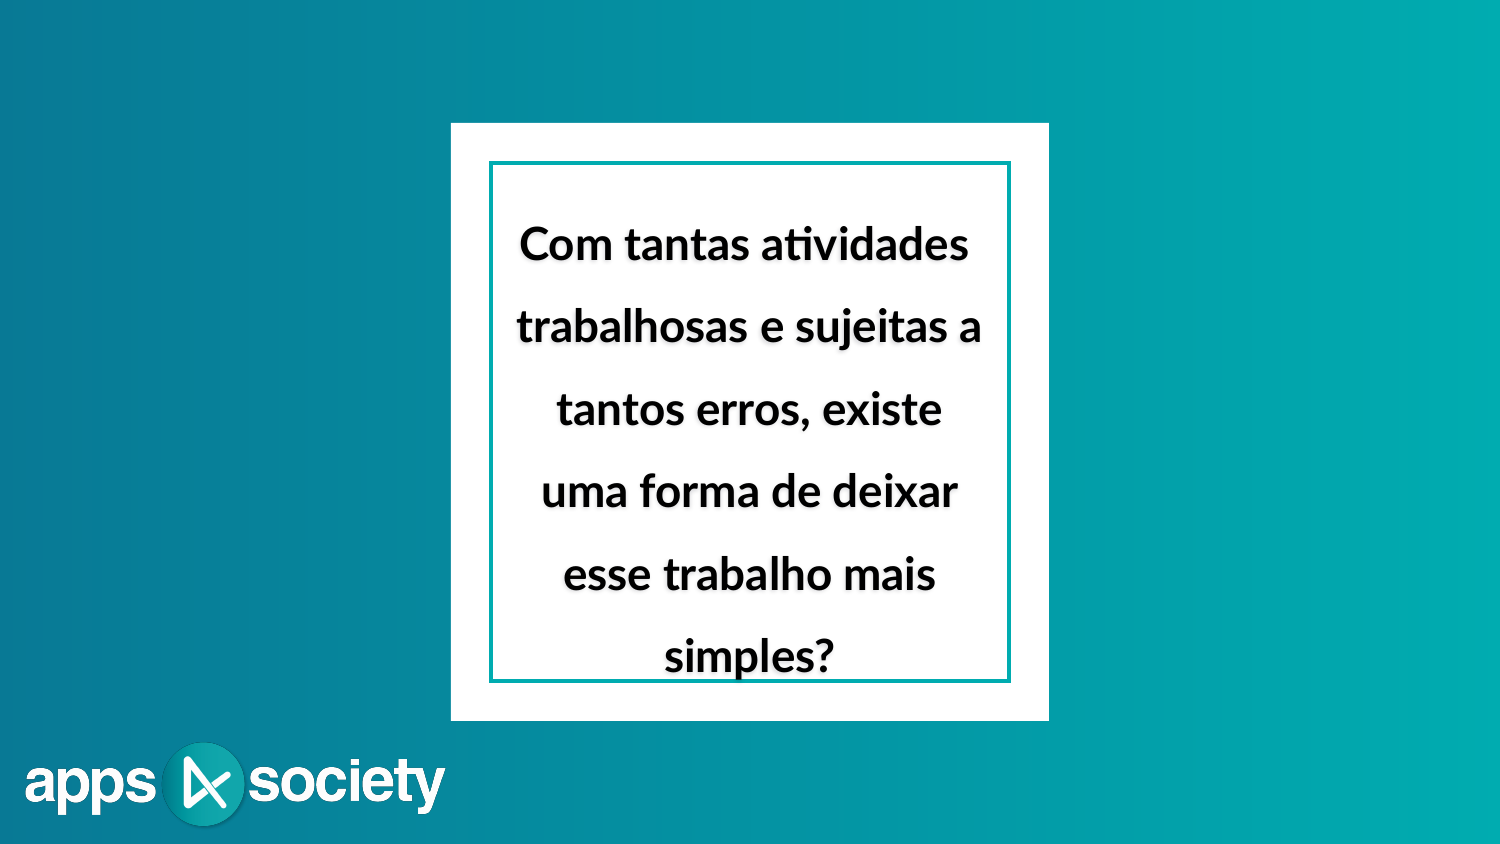

# Com tantas atividades  trabalhosas e sujeitas a tantos erros, existe uma forma de deixar esse trabalho mais simples?